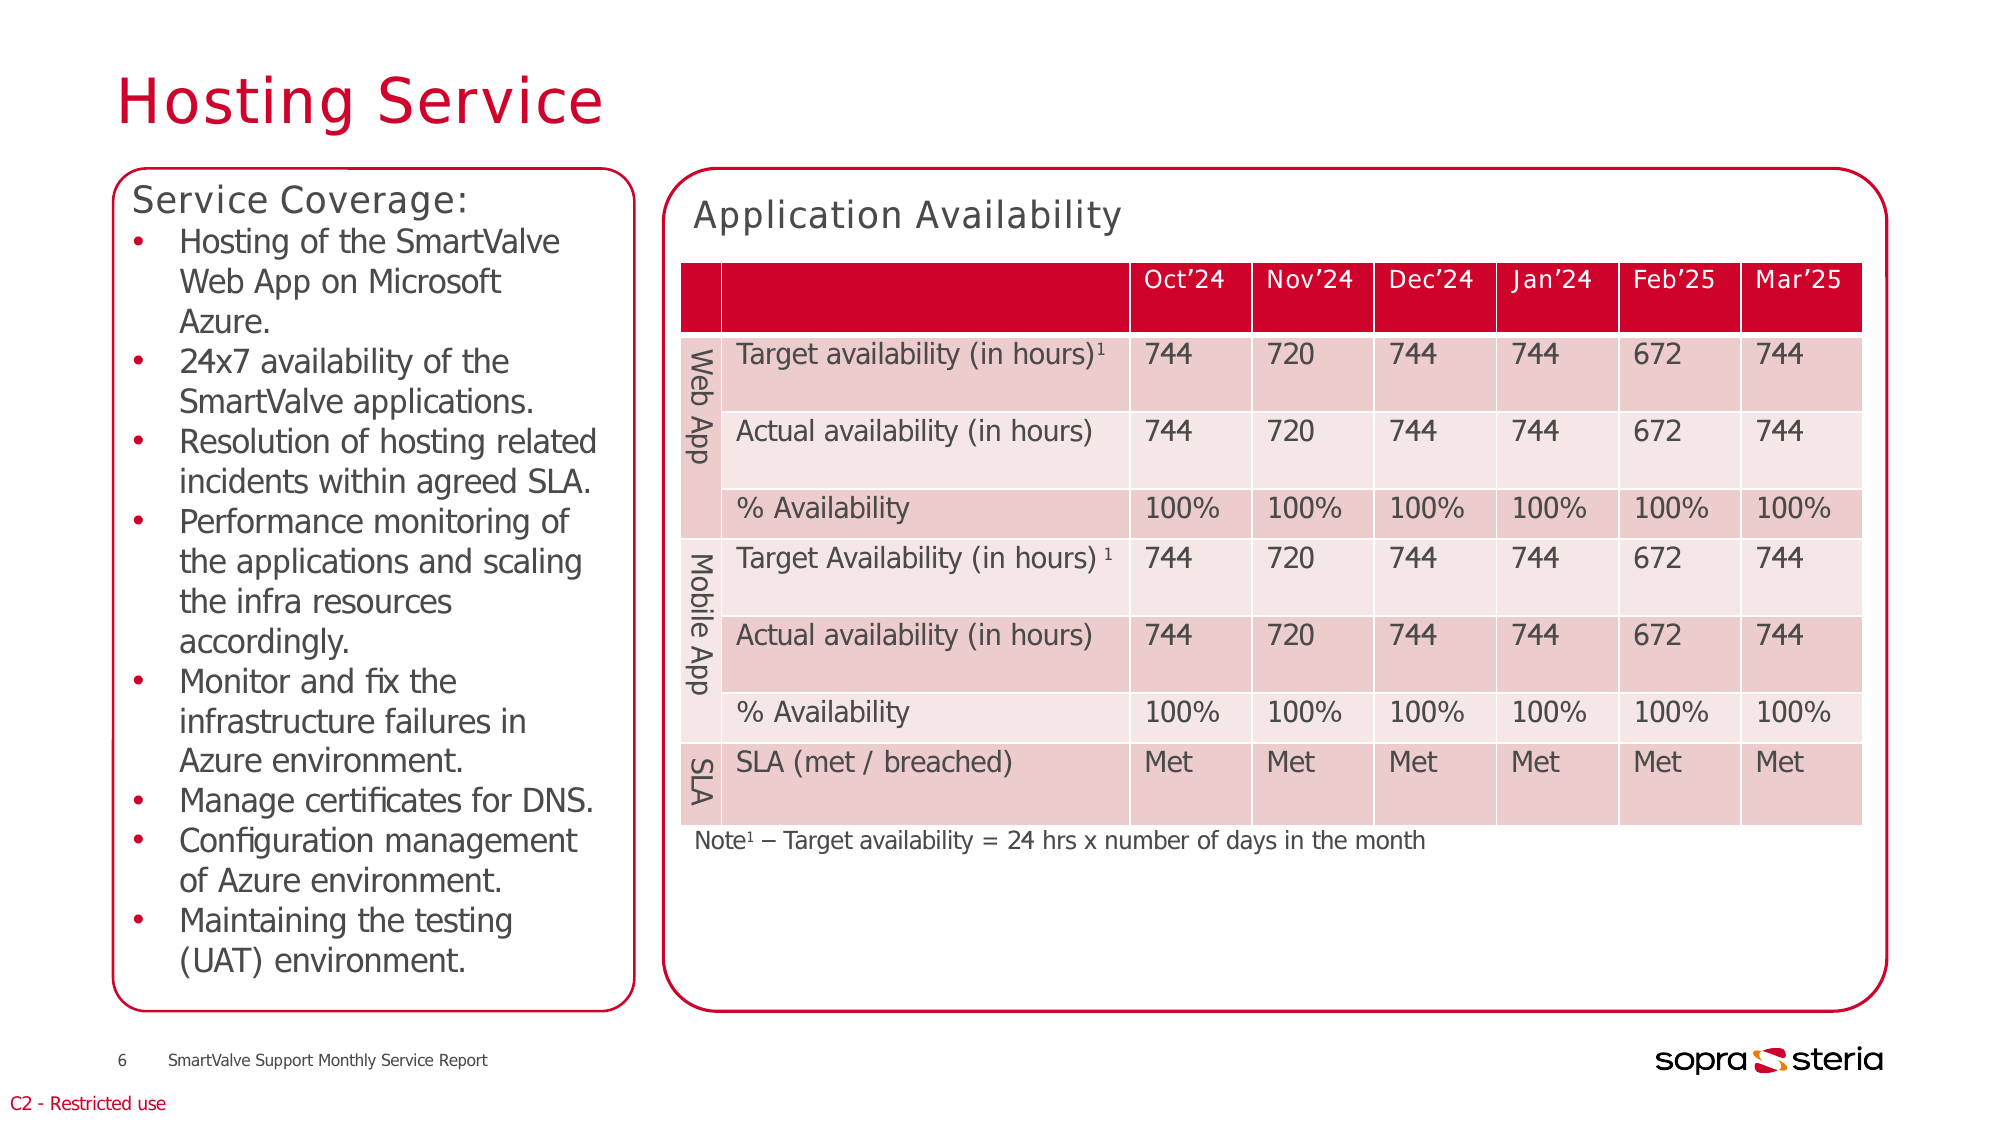

# Hosting Service
Service Coverage:
Hosting of the SmartValve Web App on Microsoft Azure.
24x7 availability of the SmartValve applications.
Resolution of hosting related incidents within agreed SLA.
Performance monitoring of the applications and scaling the infra resources accordingly.
Monitor and fix the infrastructure failures in Azure environment.
Manage certificates for DNS.
Configuration management of Azure environment.
Maintaining the testing (UAT) environment.
Application Availability

|  |  | Oct’24 | Nov’24 | Dec’24 | Jan’24 | Feb’25 | Mar’25 |
| --- | --- | --- | --- | --- | --- | --- | --- |
| Web App | Target availability (in hours)1 | 744 | 720 | 744 | 744 | 672 | 744 |
|  | Actual availability (in hours) | 744 | 720 | 744 | 744 | 672 | 744 |
|  | % Availability | 100% | 100% | 100% | 100% | 100% | 100% |
| Mobile App | Target Availability (in hours) 1 | 744 | 720 | 744 | 744 | 672 | 744 |
|  | Actual availability (in hours) | 744 | 720 | 744 | 744 | 672 | 744 |
|  | % Availability | 100% | 100% | 100% | 100% | 100% | 100% |
| SLA | SLA (met / breached) | Met | Met | Met | Met | Met | Met |
Summary
Note1 – Target availability = 24 hrs x number of days in the month
6
SmartValve Support Monthly Service Report